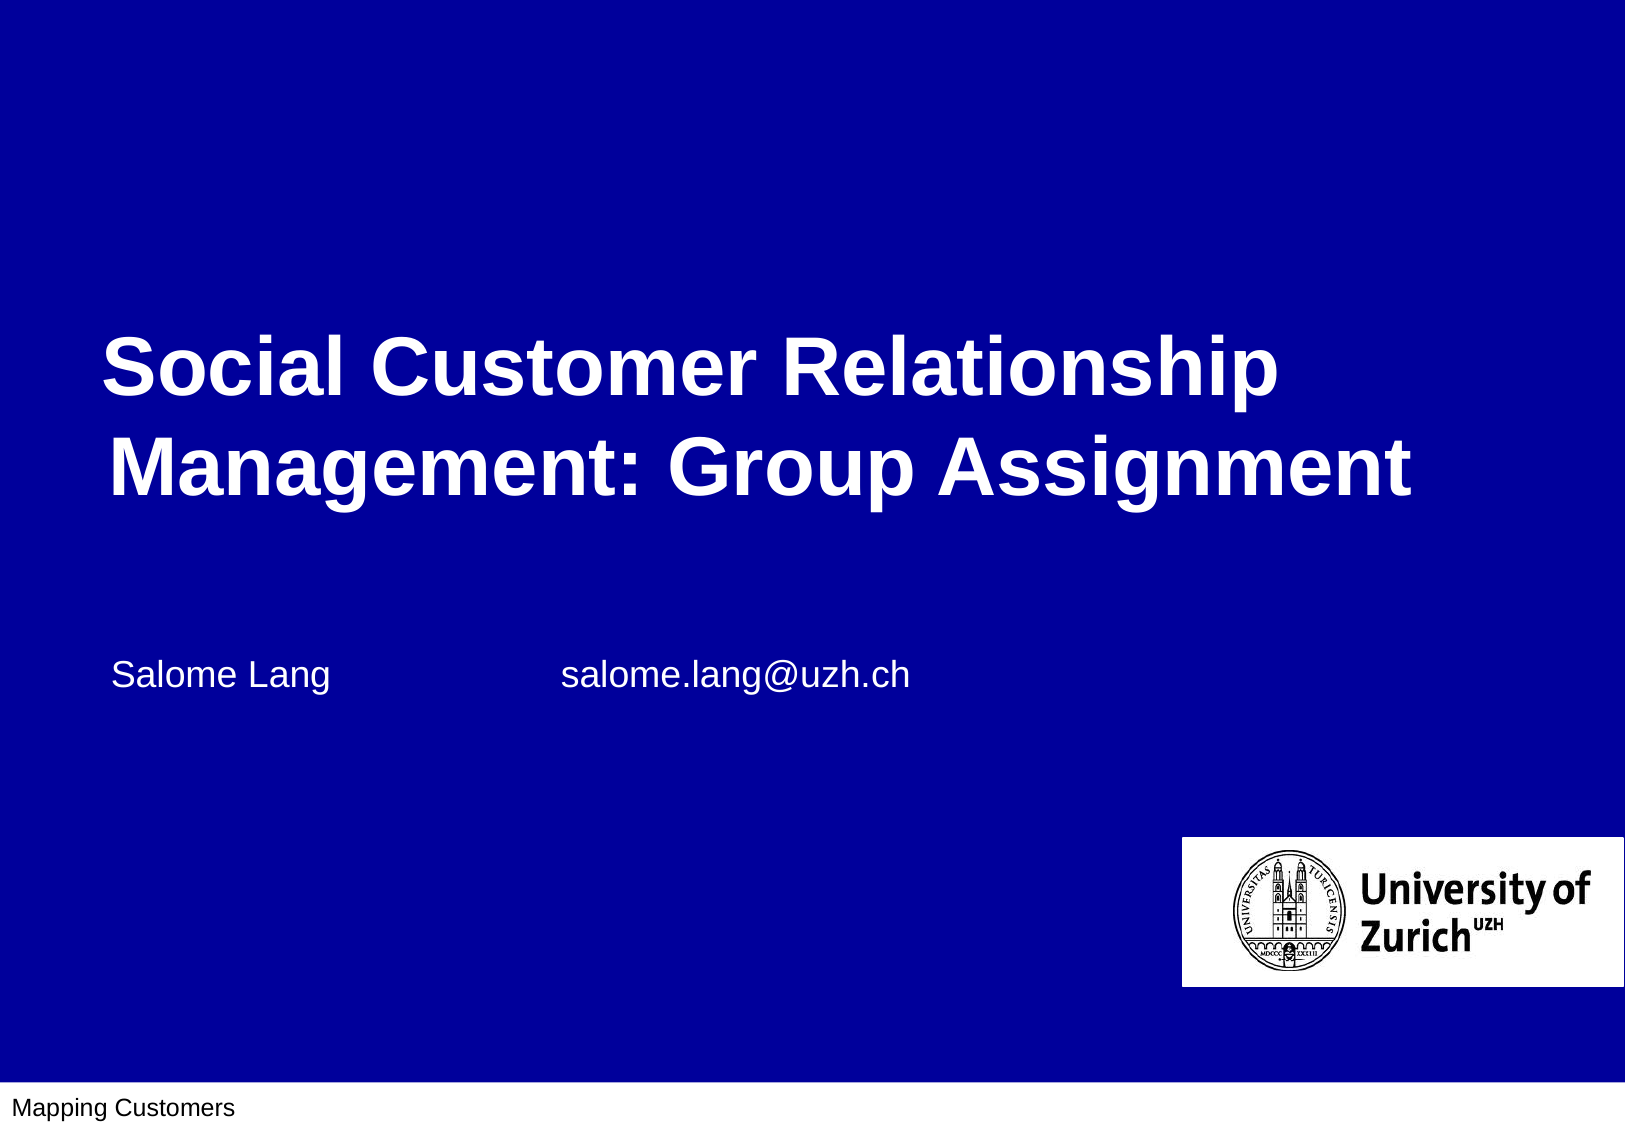

# Social Customer Relationship Management: Group Assignment

Salome Lang		salome.lang@uzh.ch
Mapping Customers